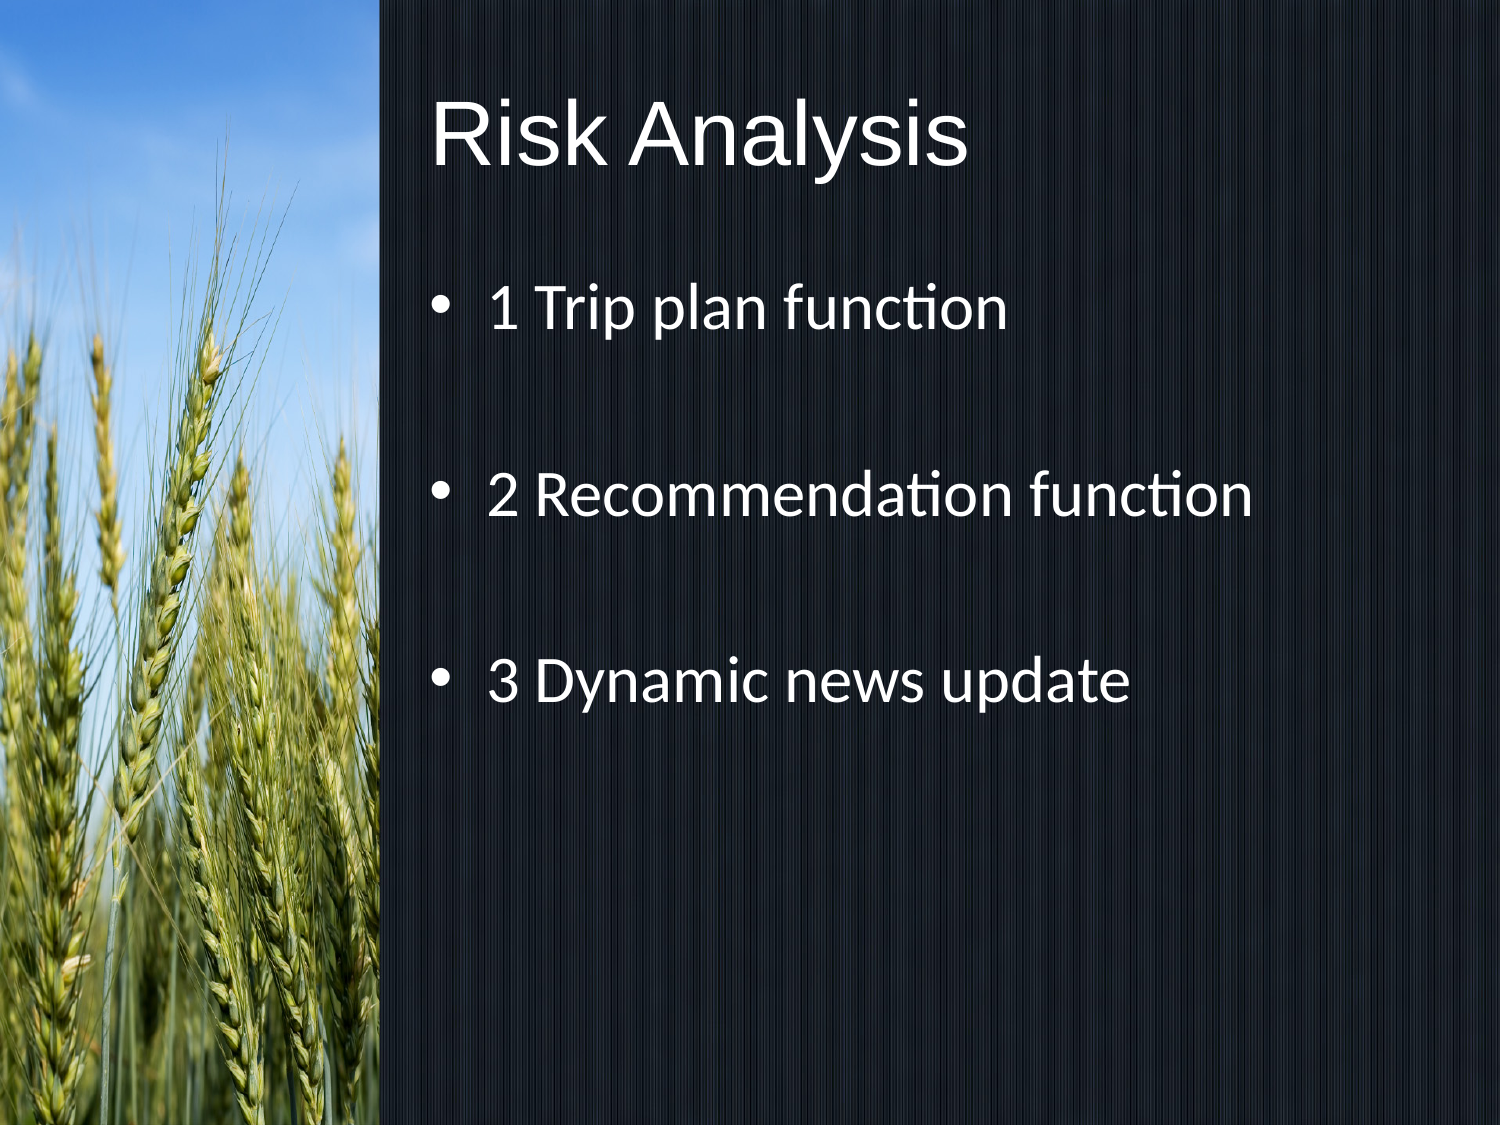

# Risk Analysis
1 Trip plan function

2 Recommendation function

3 Dynamic news update